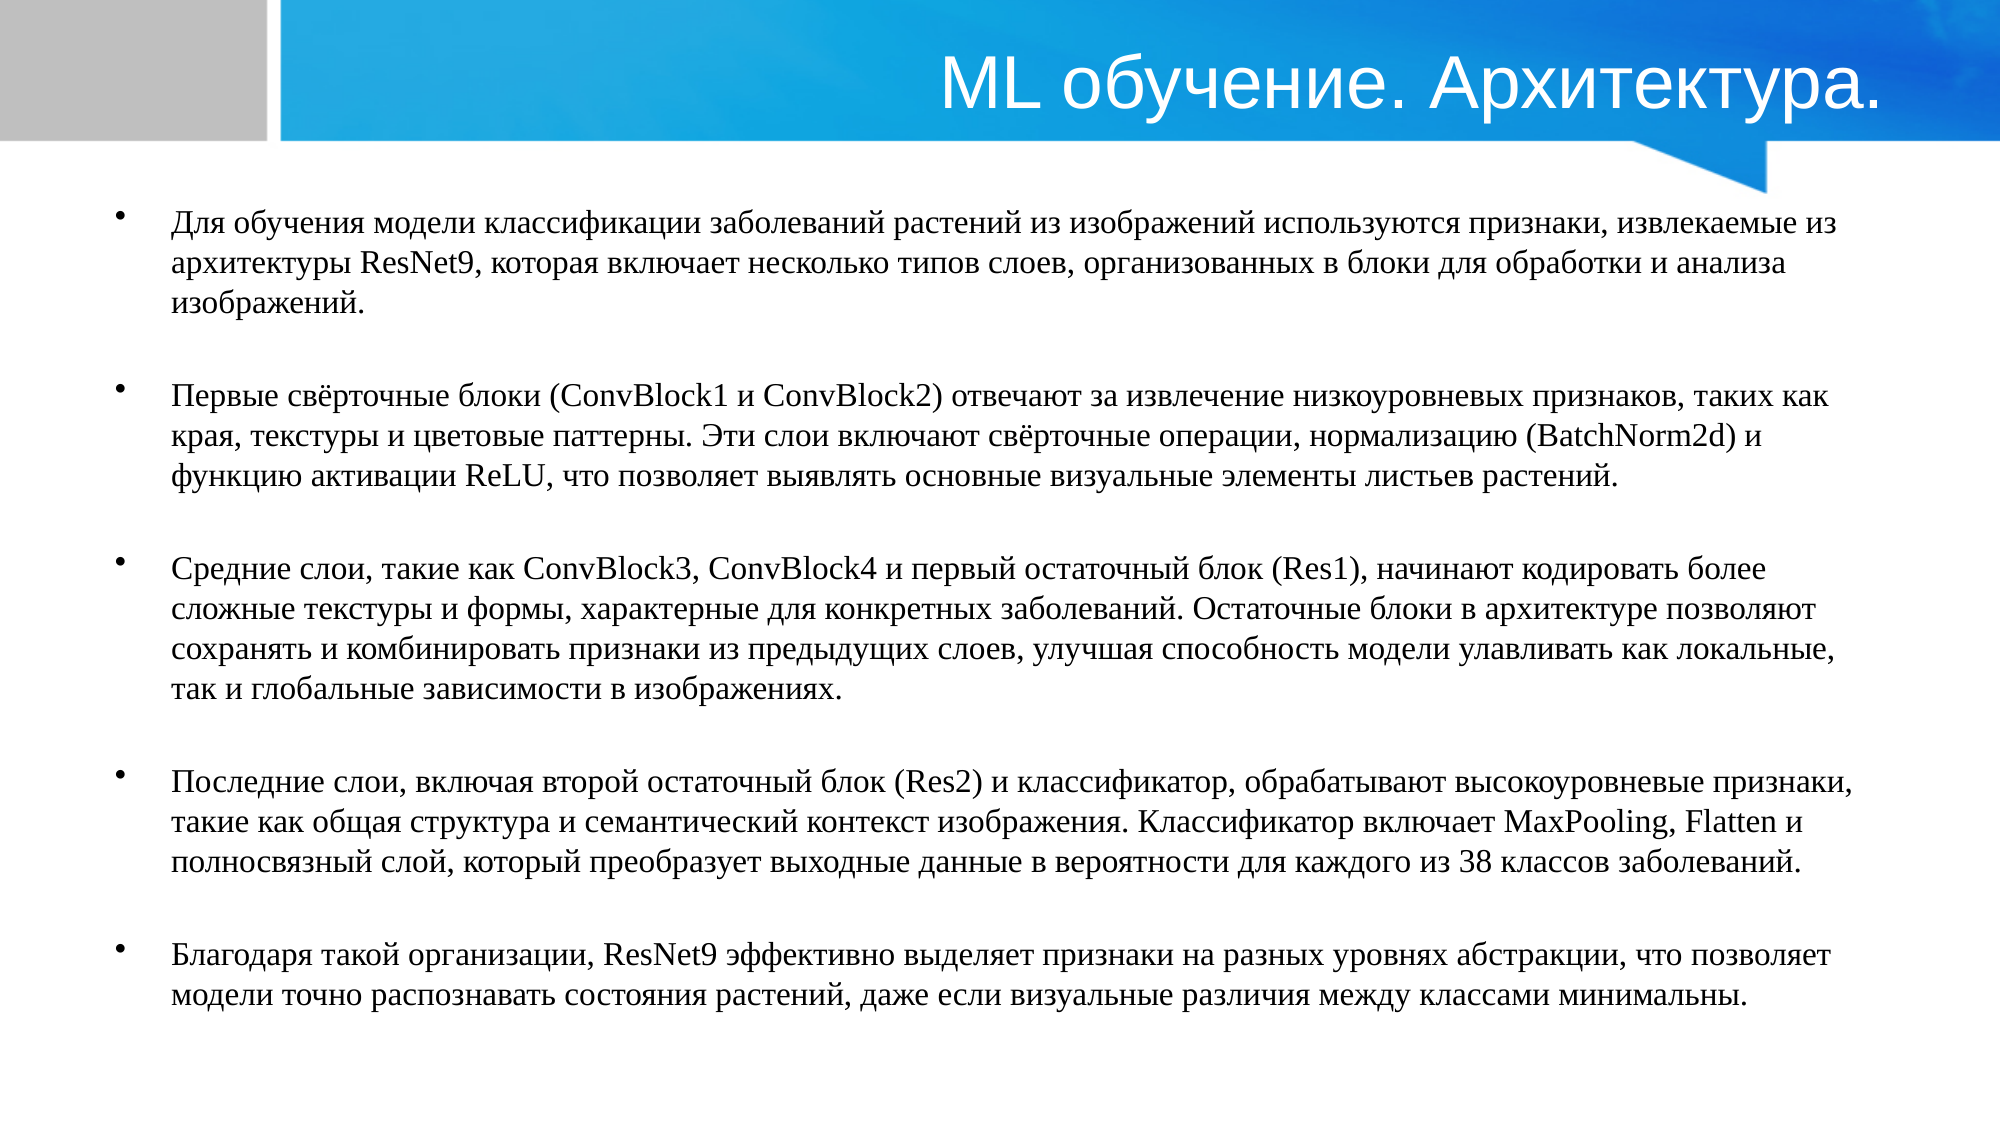

# ML обучение. Архитектура.
Для обучения модели классификации заболеваний растений из изображений используются признаки, извлекаемые из архитектуры ResNet9, которая включает несколько типов слоев, организованных в блоки для обработки и анализа изображений.

Первые свёрточные блоки (ConvBlock1 и ConvBlock2) отвечают за извлечение низкоуровневых признаков, таких как края, текстуры и цветовые паттерны. Эти слои включают свёрточные операции, нормализацию (BatchNorm2d) и функцию активации ReLU, что позволяет выявлять основные визуальные элементы листьев растений.

Средние слои, такие как ConvBlock3, ConvBlock4 и первый остаточный блок (Res1), начинают кодировать более сложные текстуры и формы, характерные для конкретных заболеваний. Остаточные блоки в архитектуре позволяют сохранять и комбинировать признаки из предыдущих слоев, улучшая способность модели улавливать как локальные, так и глобальные зависимости в изображениях.

Последние слои, включая второй остаточный блок (Res2) и классификатор, обрабатывают высокоуровневые признаки, такие как общая структура и семантический контекст изображения. Классификатор включает MaxPooling, Flatten и полносвязный слой, который преобразует выходные данные в вероятности для каждого из 38 классов заболеваний.

Благодаря такой организации, ResNet9 эффективно выделяет признаки на разных уровнях абстракции, что позволяет модели точно распознавать состояния растений, даже если визуальные различия между классами минимальны.